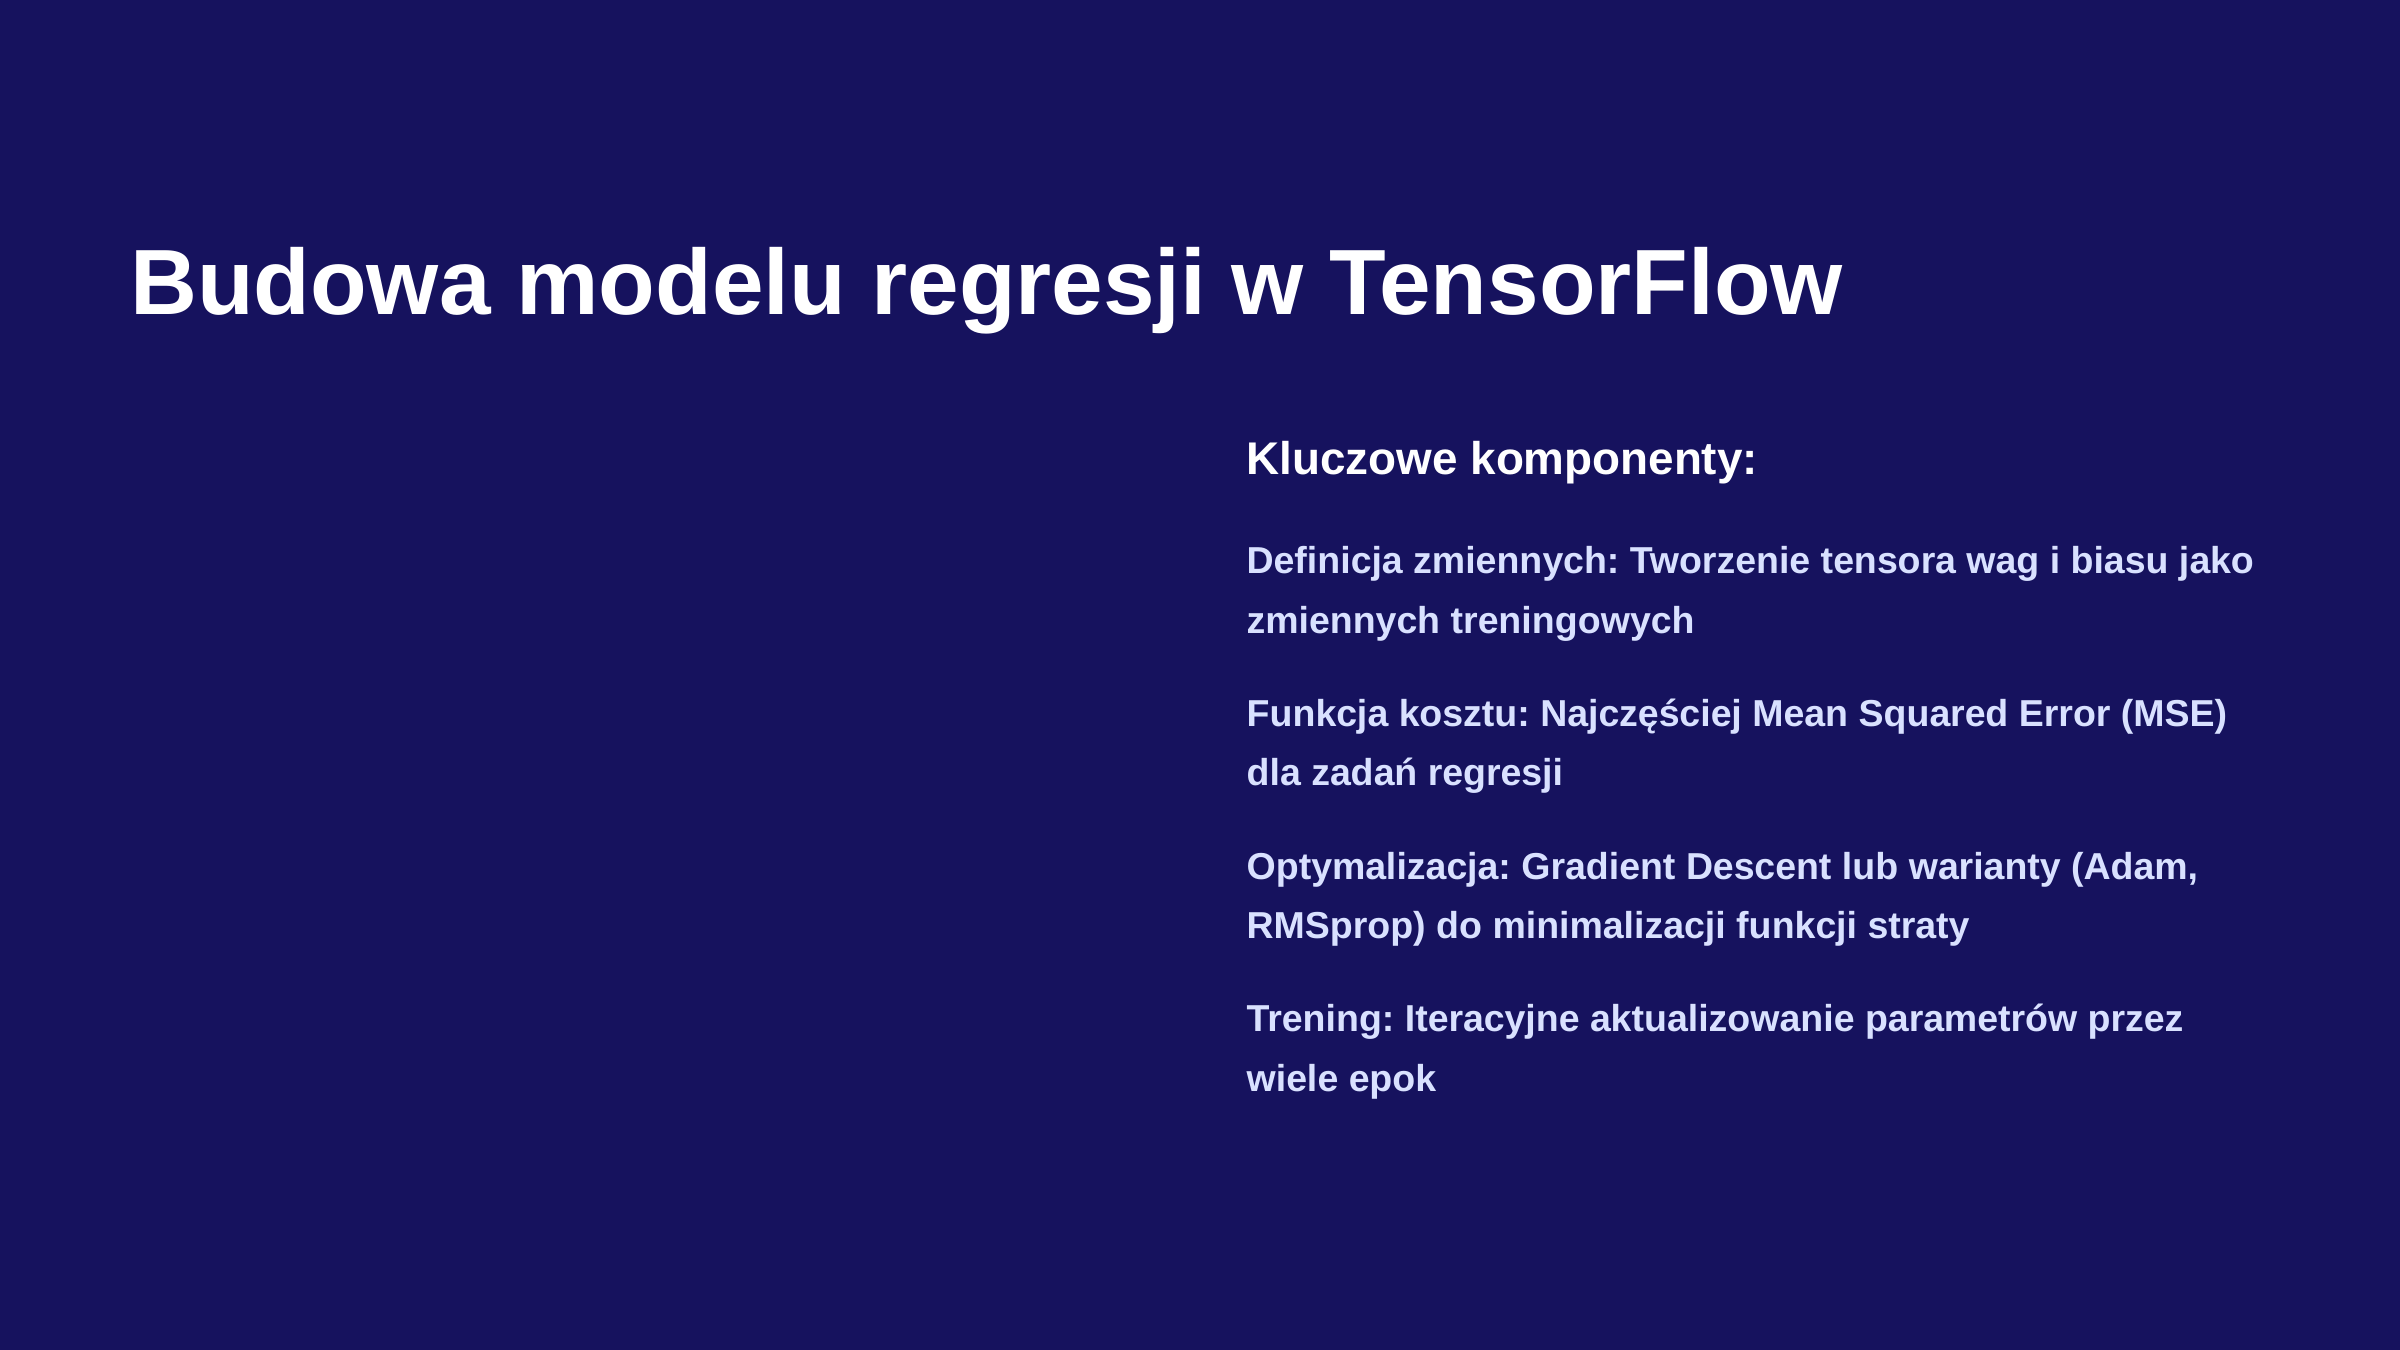

Budowa modelu regresji w TensorFlow
Kluczowe komponenty:
Definicja zmiennych: Tworzenie tensora wag i biasu jako zmiennych treningowych
Funkcja kosztu: Najczęściej Mean Squared Error (MSE) dla zadań regresji

Optymalizacja: Gradient Descent lub warianty (Adam, RMSprop) do minimalizacji funkcji straty
Trening: Iteracyjne aktualizowanie parametrów przez wiele epok